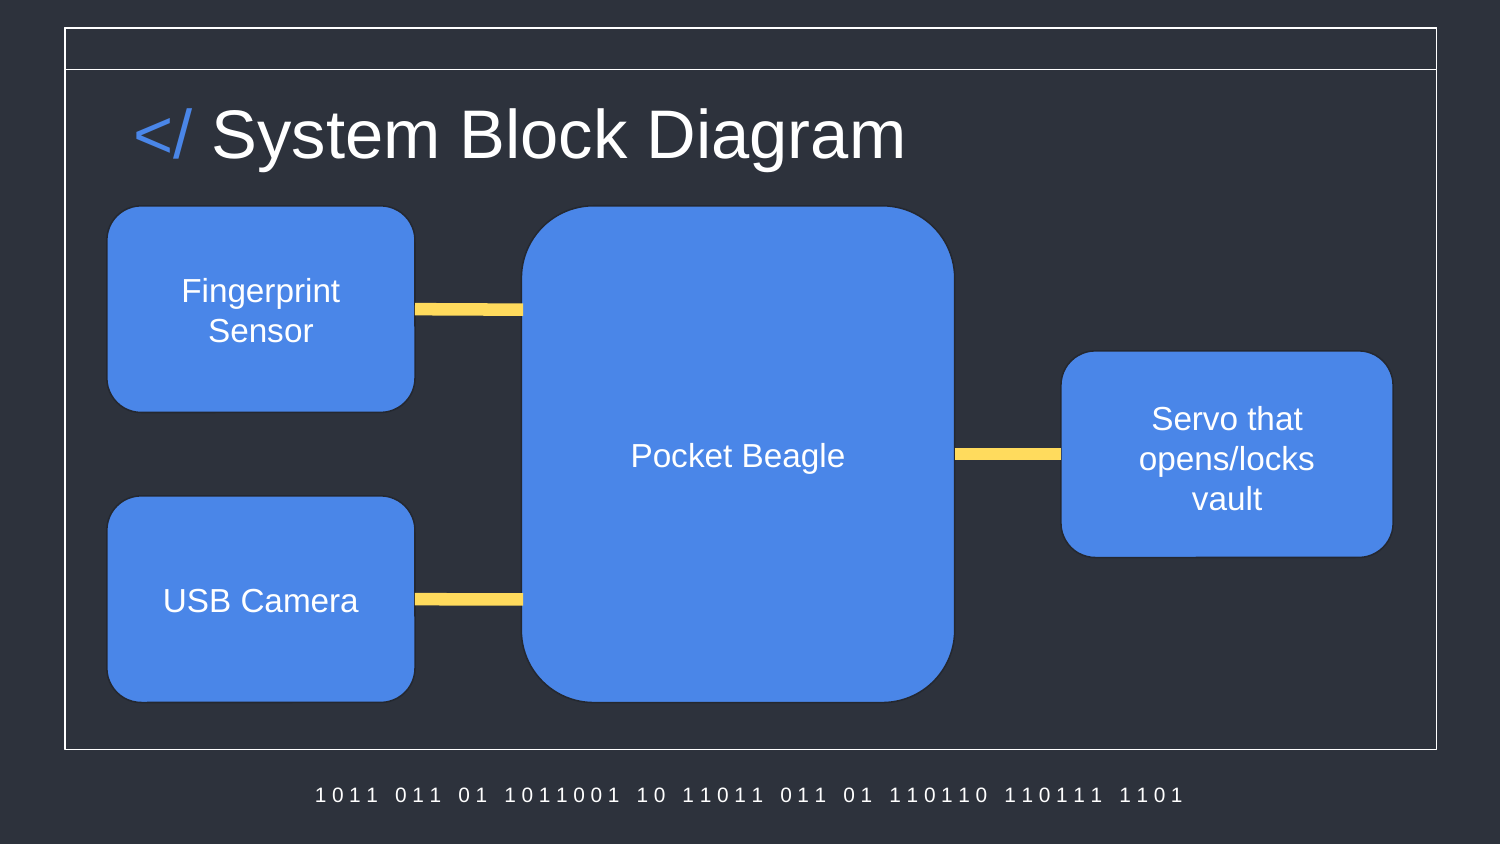

# </ System Block Diagram

Fingerprint Sensor
Pocket Beagle

Servo that opens/locks vault

USB Camera